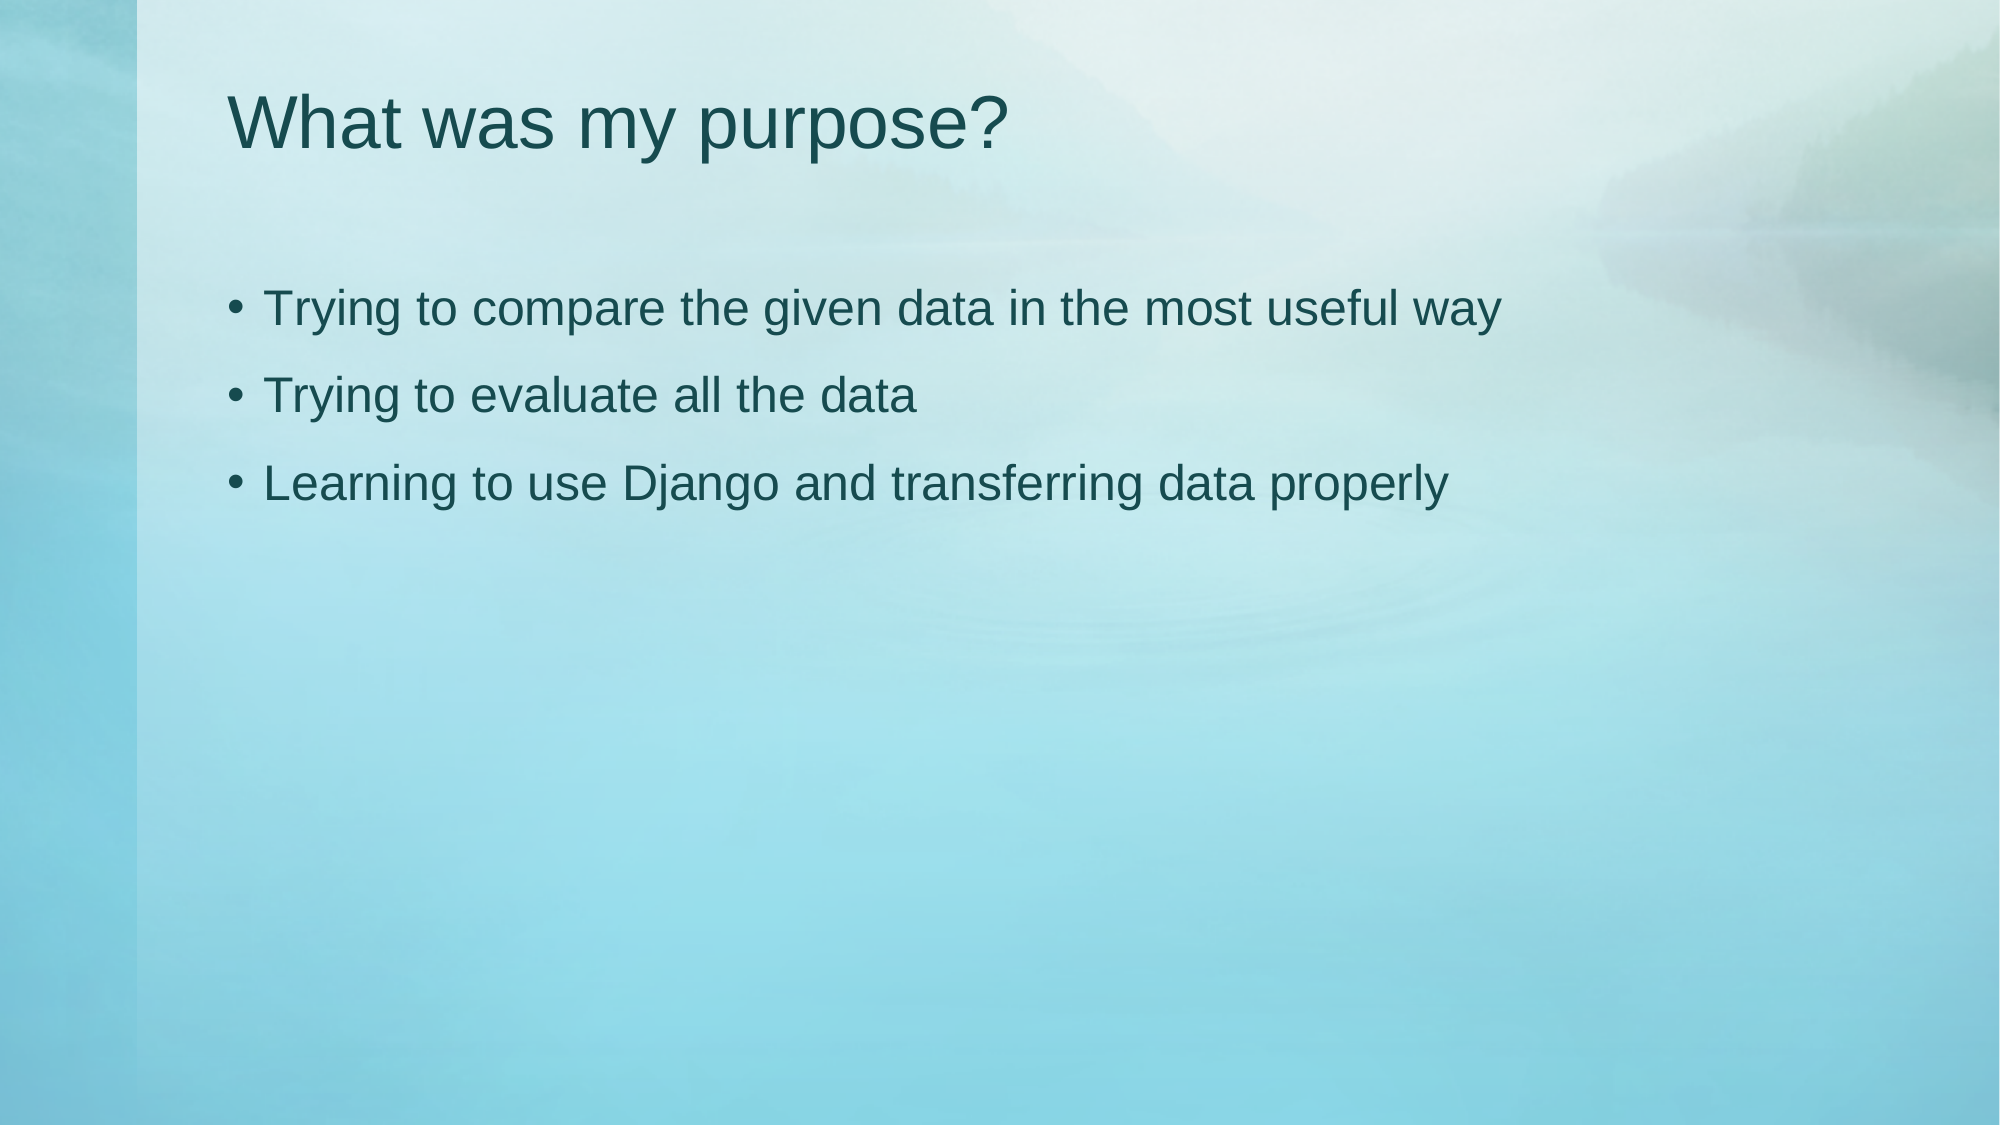

# What was my purpose?
Trying to compare the given data in the most useful way
Trying to evaluate all the data
Learning to use Django and transferring data properly